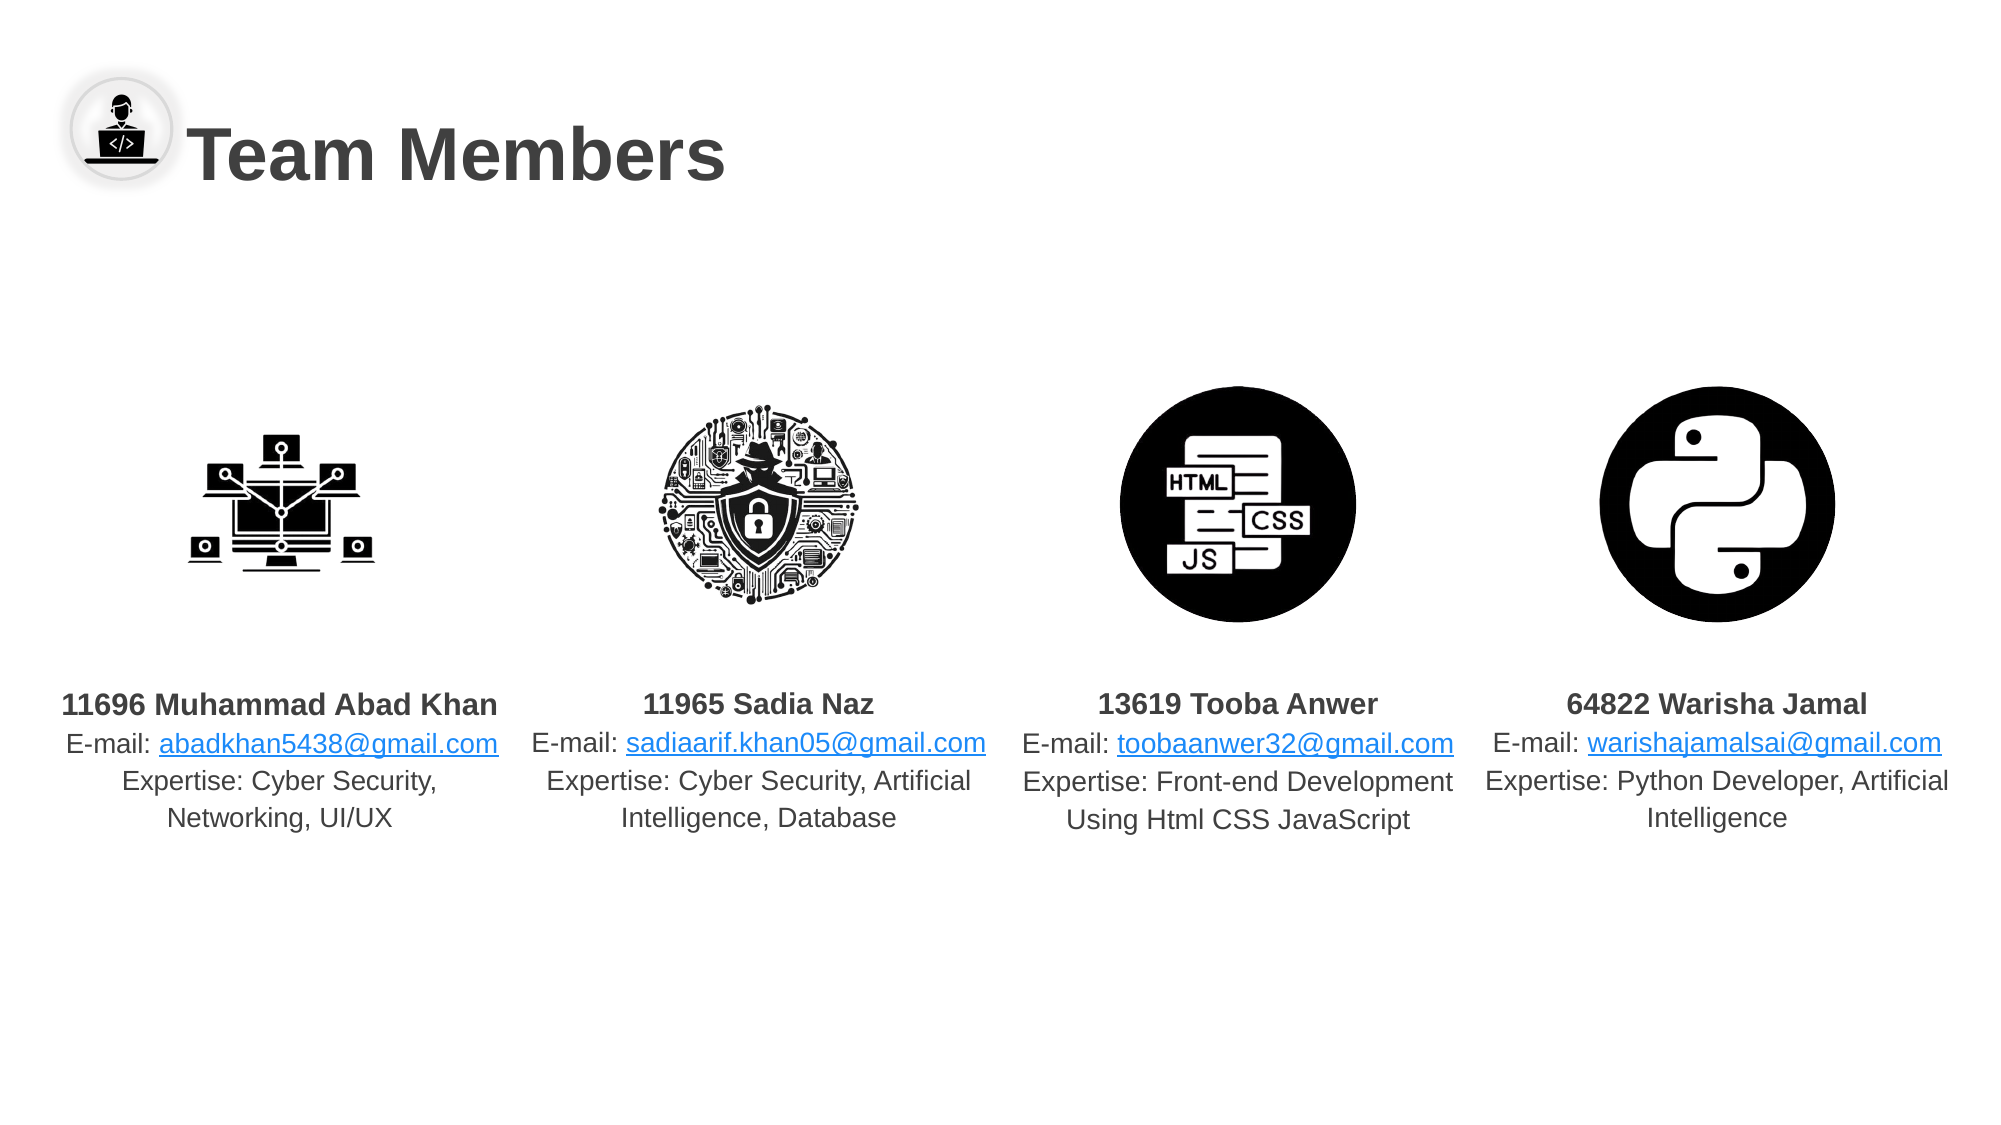

Team Members

11696 Muhammad Abad Khan
E-mail: abadkhan5438@gmail.com
Expertise: Cyber Security, Networking, UI/UX

11965 Sadia Naz
E-mail: sadiaarif.khan05@gmail.com
Expertise: Cyber Security, Artificial Intelligence, Database

13619 Tooba Anwer
E-mail: toobaanwer32@gmail.com
Expertise: Front-end Development Using Html CSS JavaScript

64822 Warisha Jamal
E-mail: warishajamalsai@gmail.com
Expertise: Python Developer, Artificial Intelligence